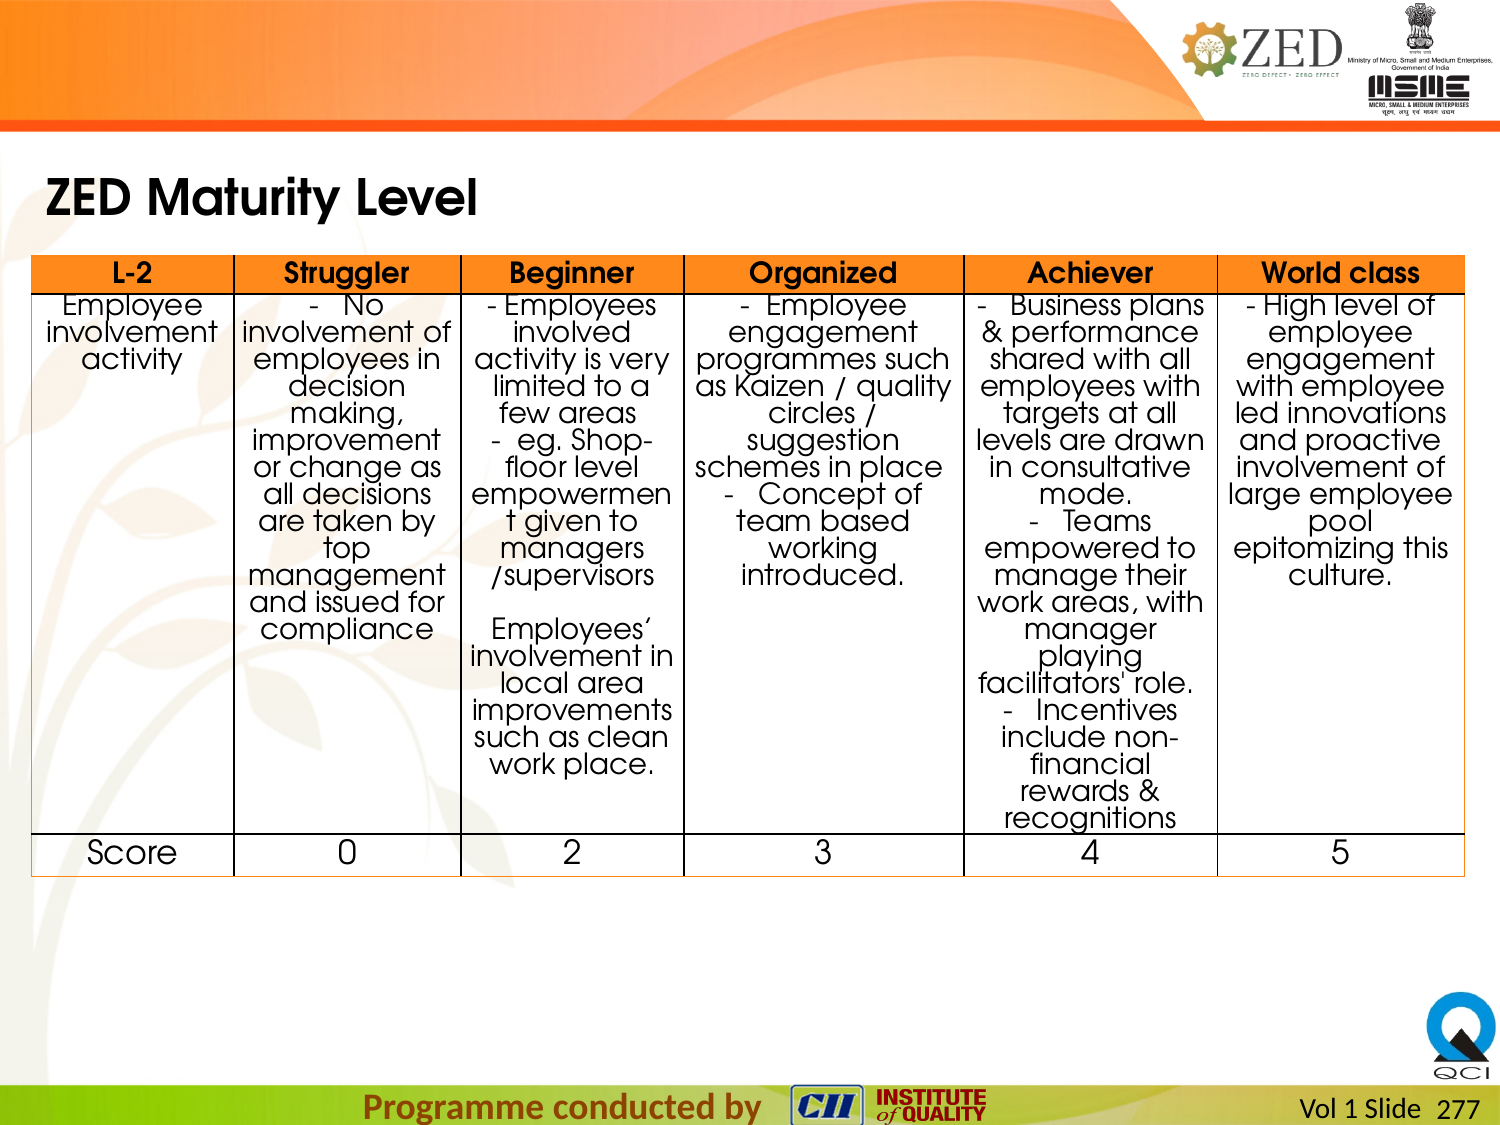

ZED Maturity Level
| L-2 | Struggler | Beginner | Organized | Achiever | World class |
| --- | --- | --- | --- | --- | --- |
| Employee involvement activity | -   No involvement of employees in decision making, improvement or change as all decisions are taken by top management and issued for compliance | - Employees involved activity is very limited to a few areas -  eg. Shop- floor level empowerment given to managers /supervisors Employees’ involvement in local area improvements such as clean work place. | -  Employee engagement programmes such as Kaizen / quality circles / suggestion schemes in place -   Concept of team based working introduced. | -   Business plans & performance shared with all employees with targets at all levels are drawn in consultative mode. -   Teams empowered to manage their work areas, with manager playing facilitators' role. -   Incentives include non- financial rewards & recognitions | - High level of employee engagement with employee led innovations and proactive involvement of large employee pool epitomizing this culture. |
| Score | 0 | 2 | 3 | 4 | 5 |